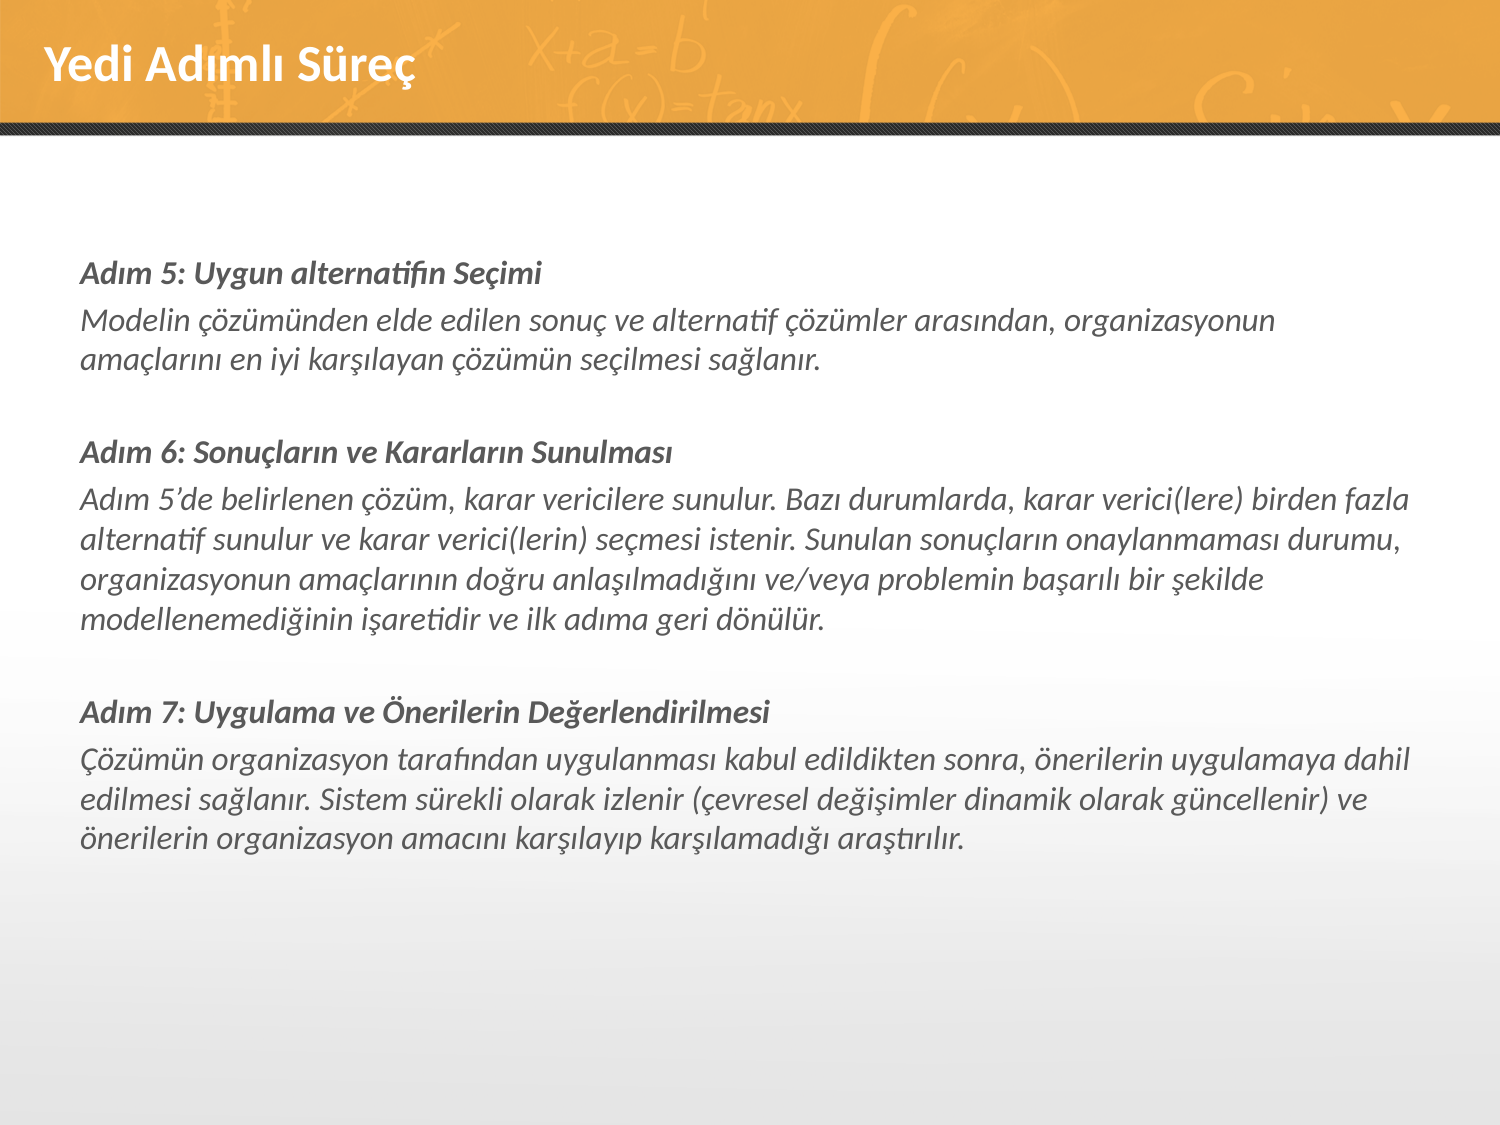

# Yedi Adımlı Süreç
Adım 5: Uygun alternatifin Seçimi
Modelin çözümünden elde edilen sonuç ve alternatif çözümler arasından, organizasyonun                 amaçlarını en iyi karşılayan çözümün seçilmesi sağlanır.

Adım 6: Sonuçların ve Kararların Sunulması
Adım 5’de belirlenen çözüm, karar vericilere sunulur. Bazı durumlarda, karar verici(lere) birden fazla alternatif sunulur ve karar verici(lerin) seçmesi istenir. Sunulan sonuçların onaylanmaması durumu, organizasyonun amaçlarının doğru anlaşılmadığını ve/veya problemin başarılı bir şekilde                    modellenemediğinin işaretidir ve ilk adıma geri dönülür.

Adım 7: Uygulama ve Önerilerin Değerlendirilmesi
Çözümün organizasyon tarafından uygulanması kabul edildikten sonra, önerilerin uygulamaya dahil edilmesi sağlanır. Sistem sürekli olarak izlenir (çevresel değişimler dinamik olarak güncellenir) ve       önerilerin organizasyon amacını karşılayıp karşılamadığı araştırılır.